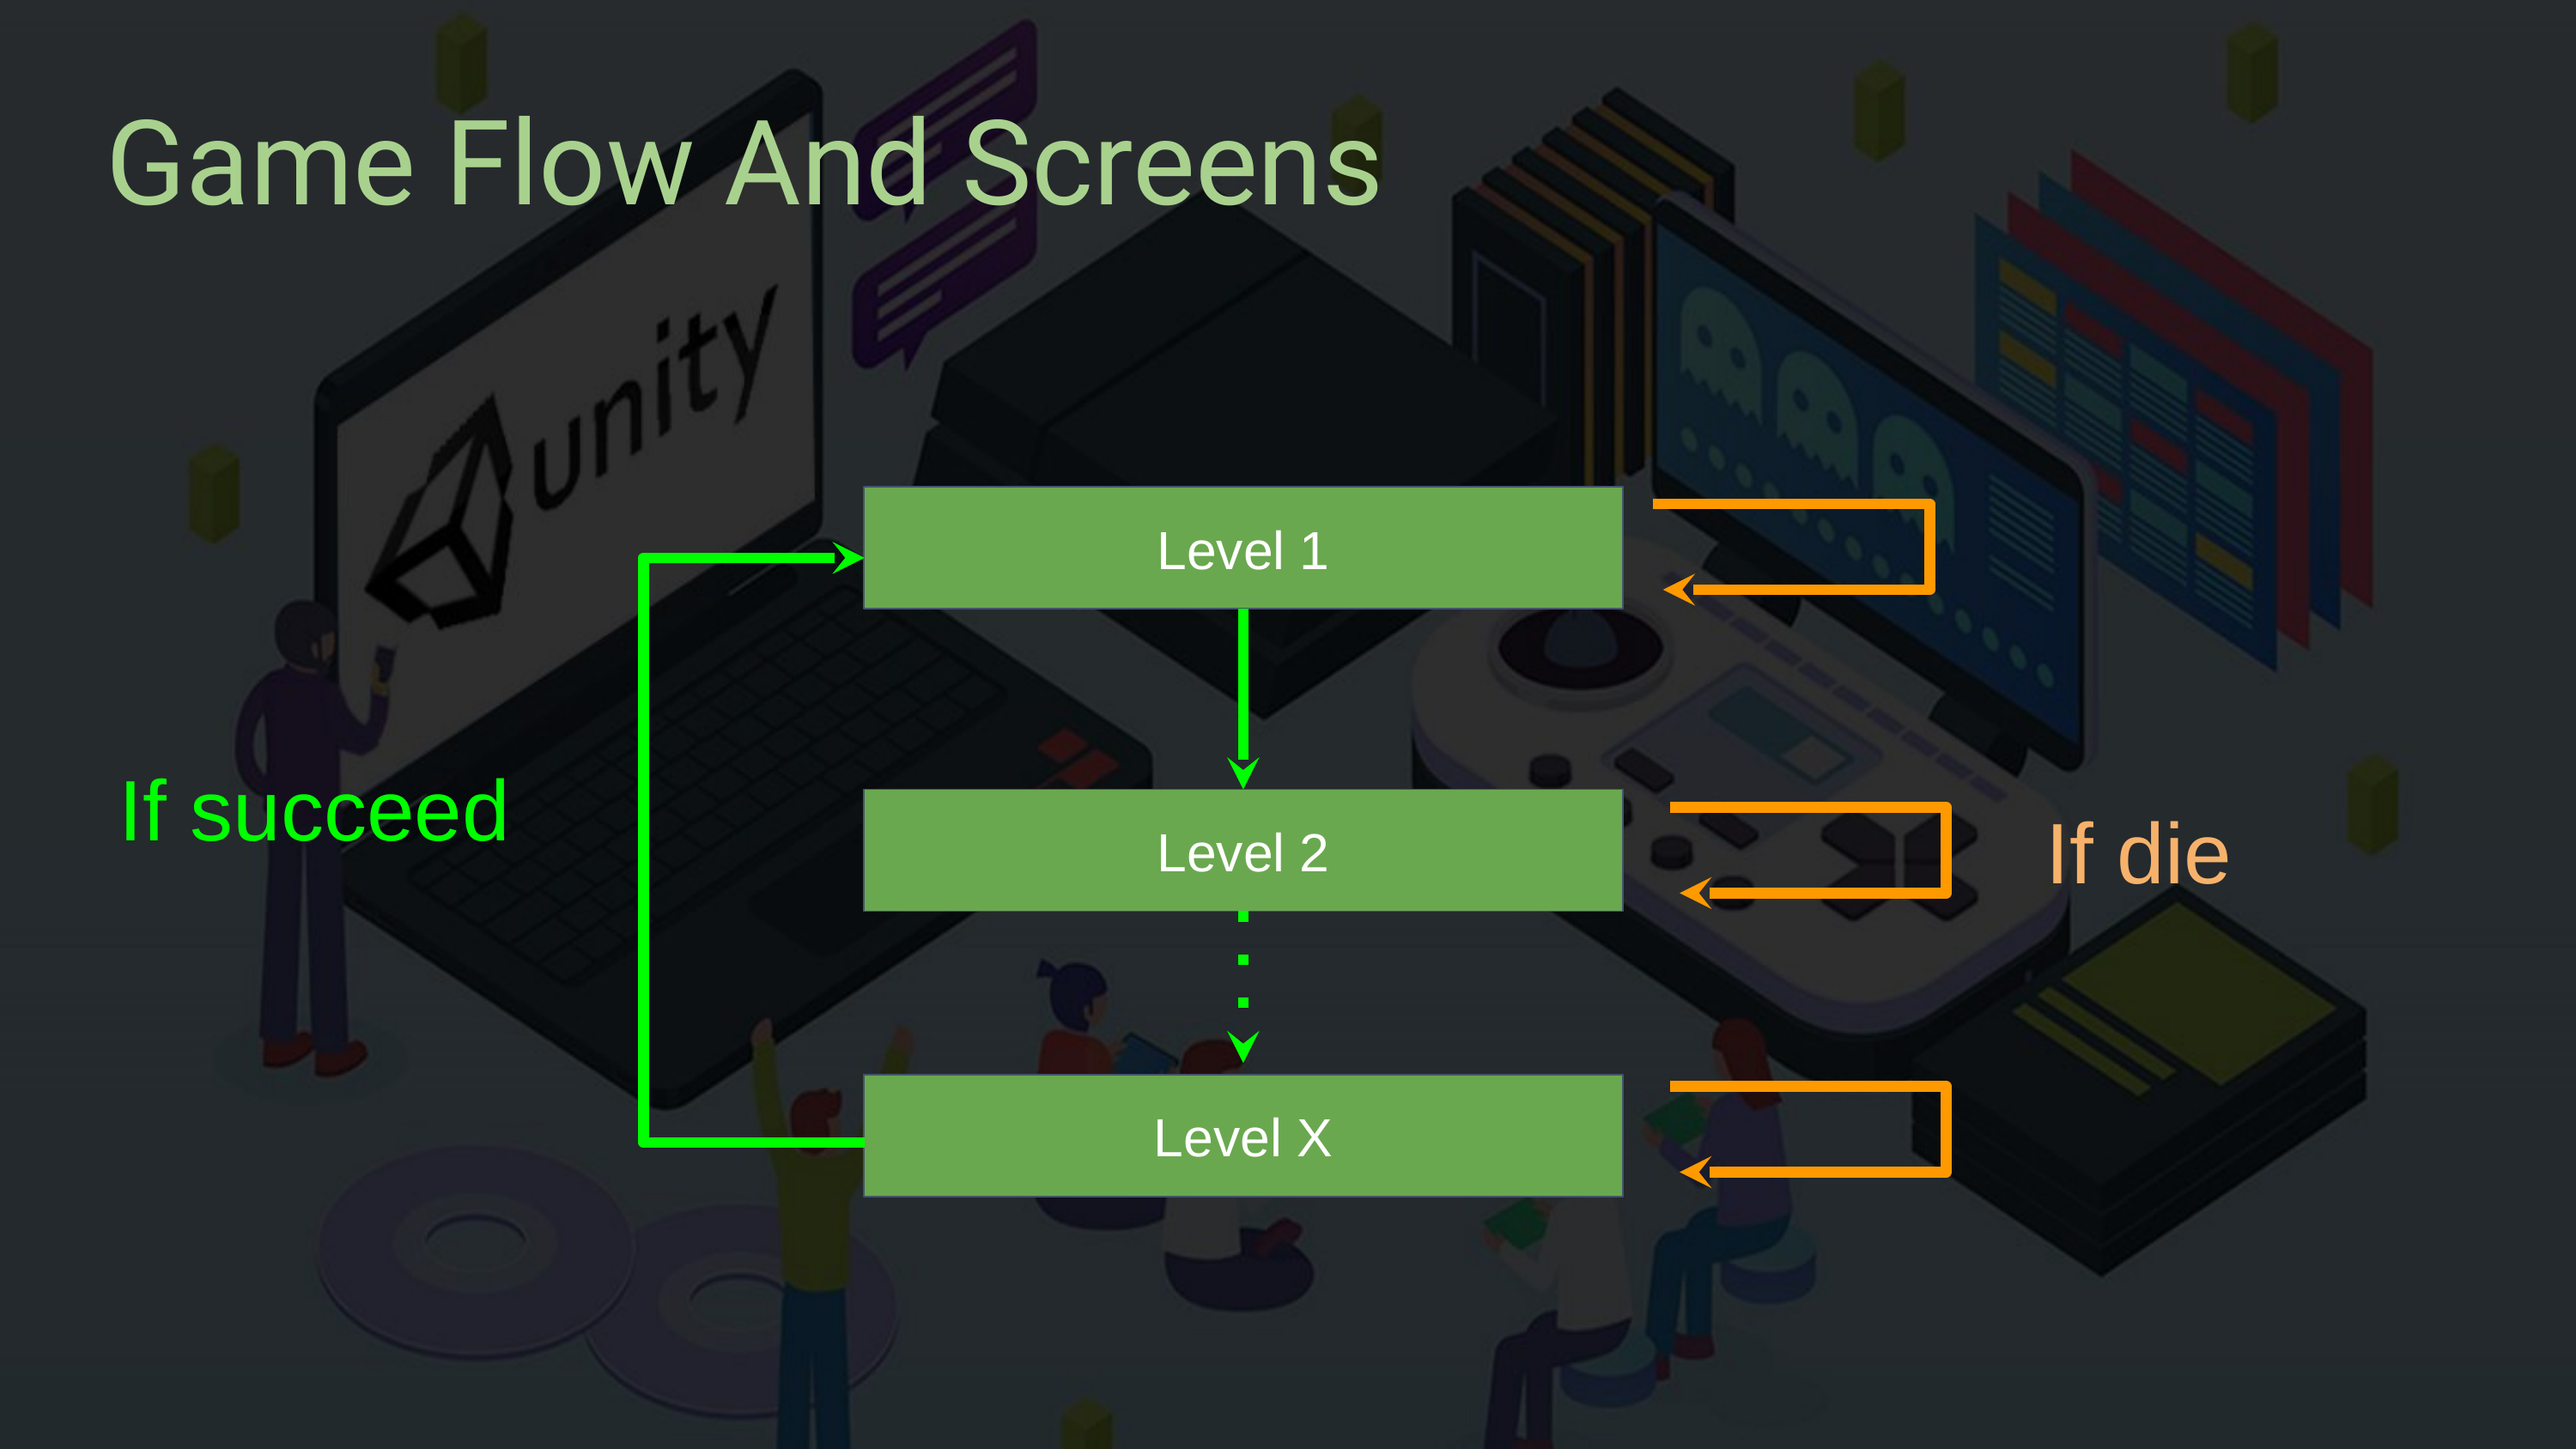

# Game Flow And Screens
Level 1

If succeed
If die
Level 2

Level X